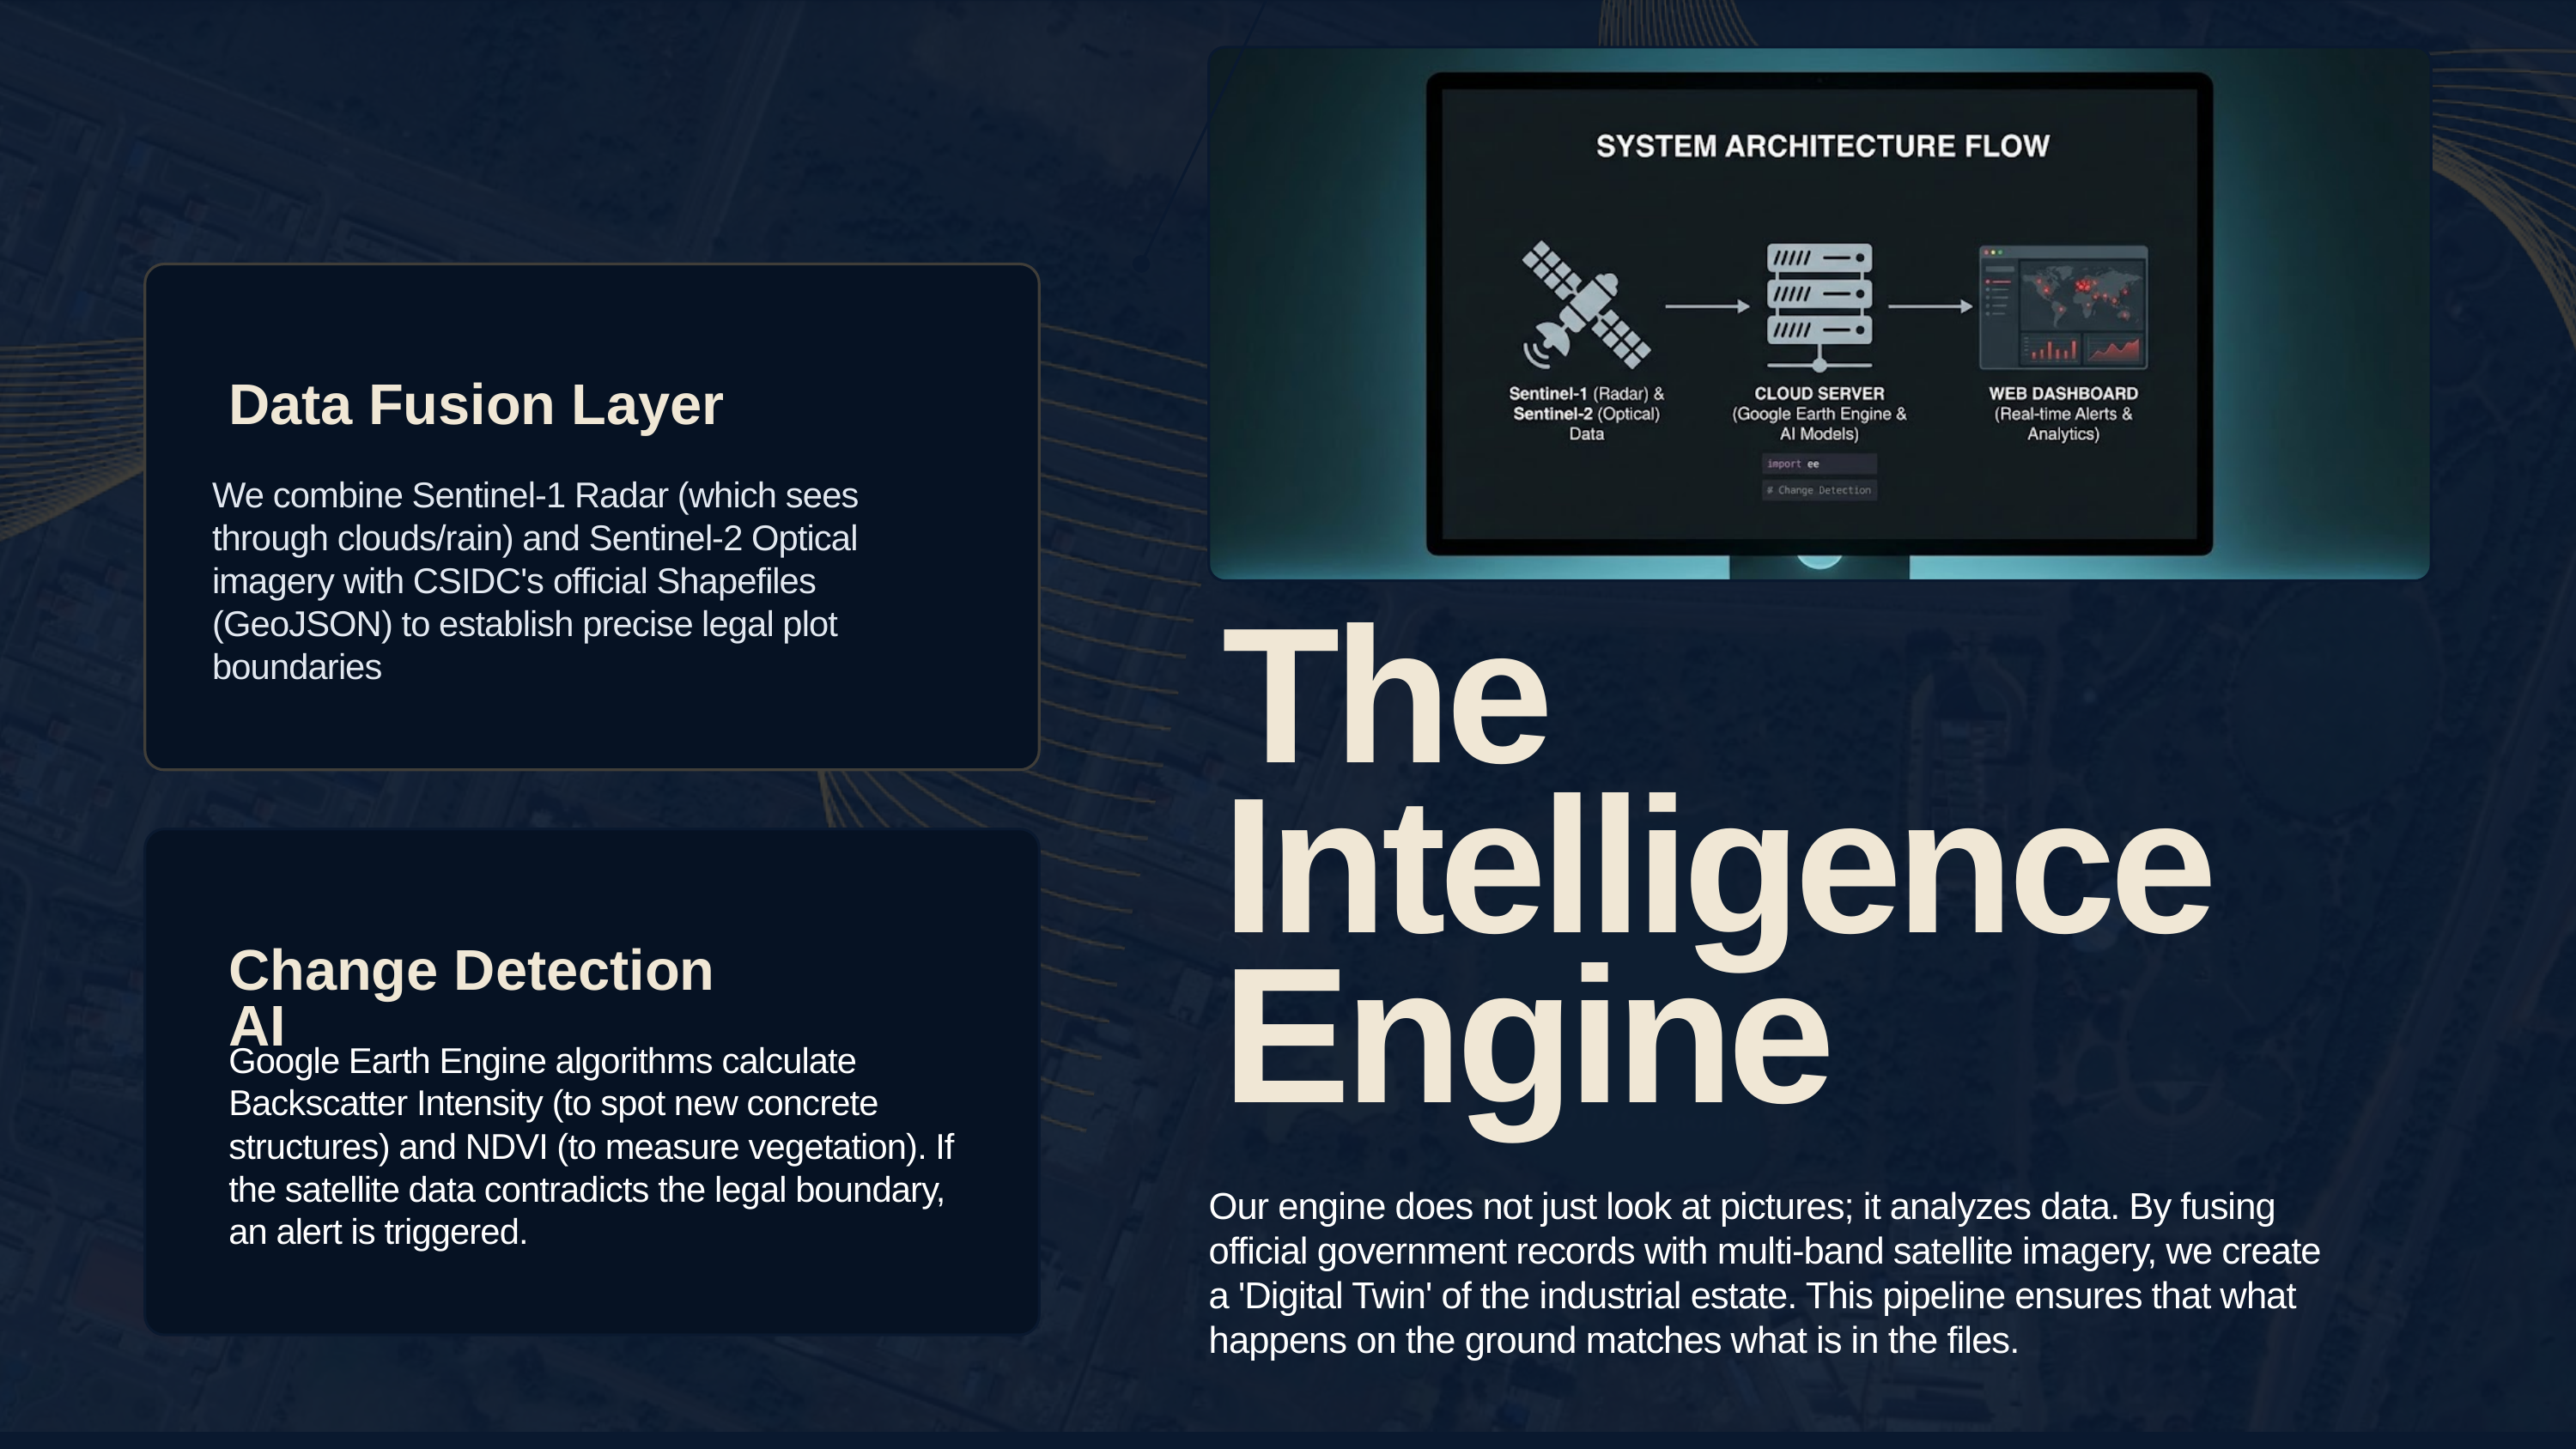

Data Fusion Layer
We combine Sentinel-1 Radar (which sees through clouds/rain) and Sentinel-2 Optical imagery with CSIDC's official Shapefiles (GeoJSON) to establish precise legal plot boundaries
The  Intelligence Engine

Change Detection AI
Google Earth Engine algorithms calculate Backscatter Intensity (to spot new concrete structures) and NDVI (to measure vegetation). If the satellite data contradicts the legal boundary, an alert is triggered.
Our engine does not just look at pictures; it analyzes data. By fusing official government records with multi-band satellite imagery, we create a 'Digital Twin' of the industrial estate. This pipeline ensures that what happens on the ground matches what is in the files.